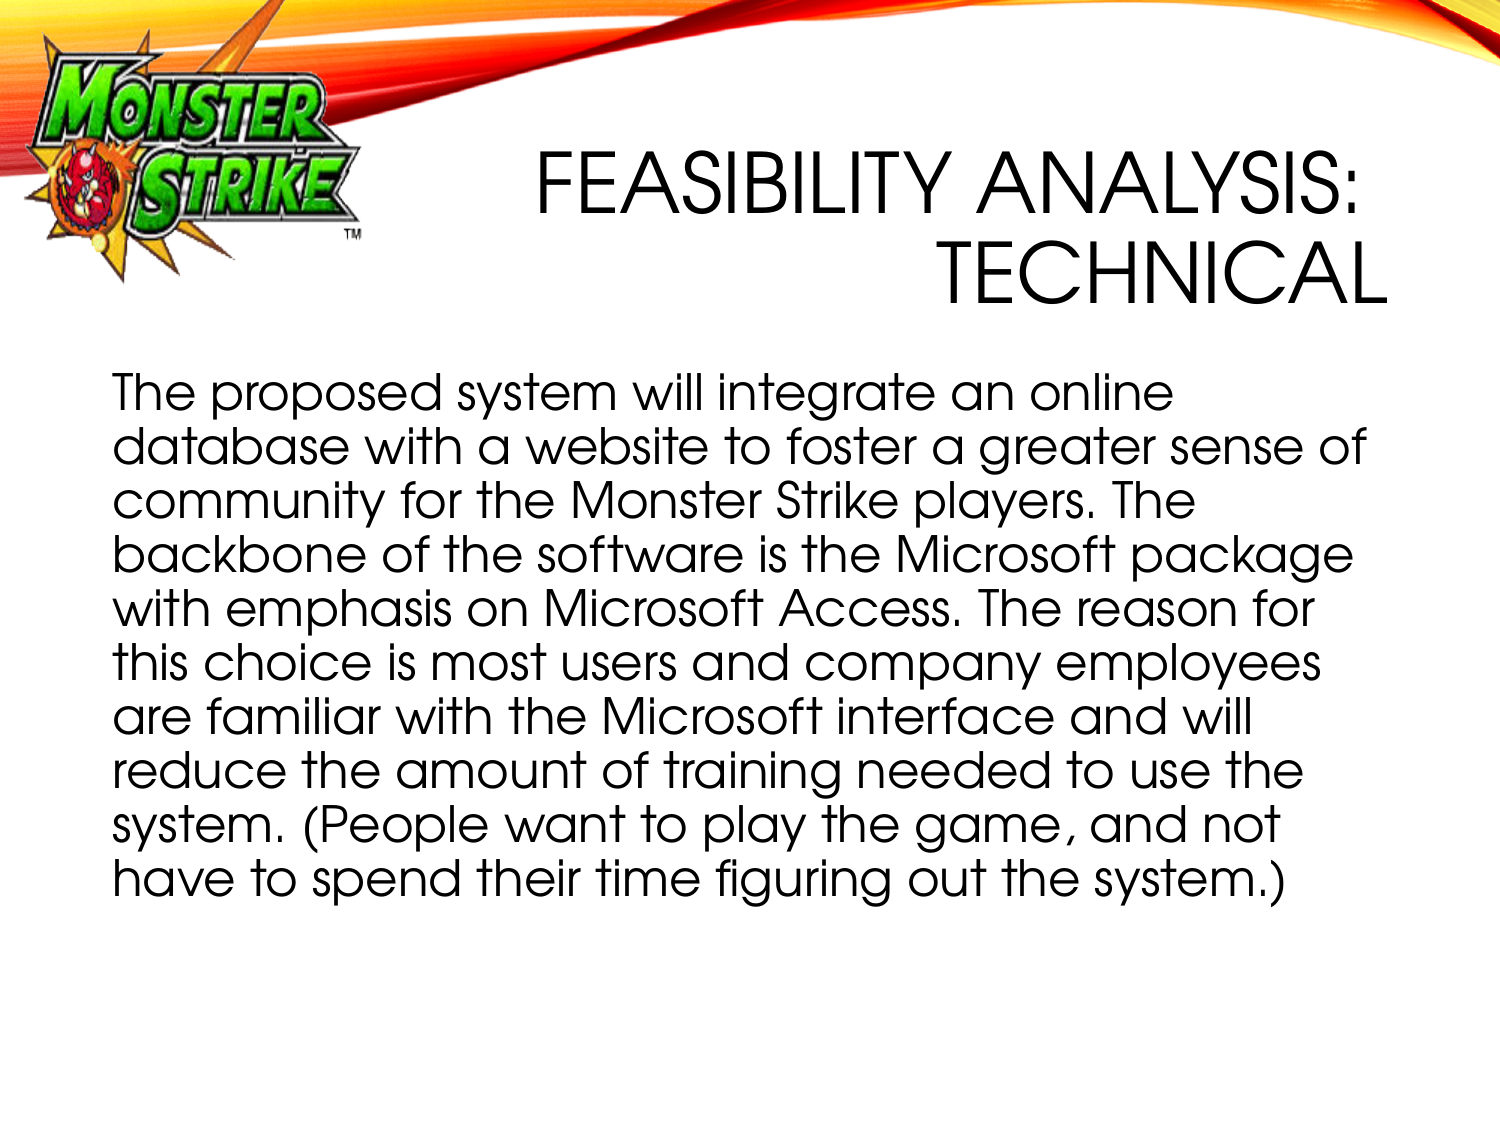

# Feasibility Analysis:  Technical
The proposed system will integrate an online database with a website to foster a greater sense of community for the Monster Strike players. The backbone of the software is the Microsoft package with emphasis on Microsoft Access. The reason for this choice is most users and company employees are familiar with the Microsoft interface and will reduce the amount of training needed to use the system. (People want to play the game, and not have to spend their time figuring out the system.)